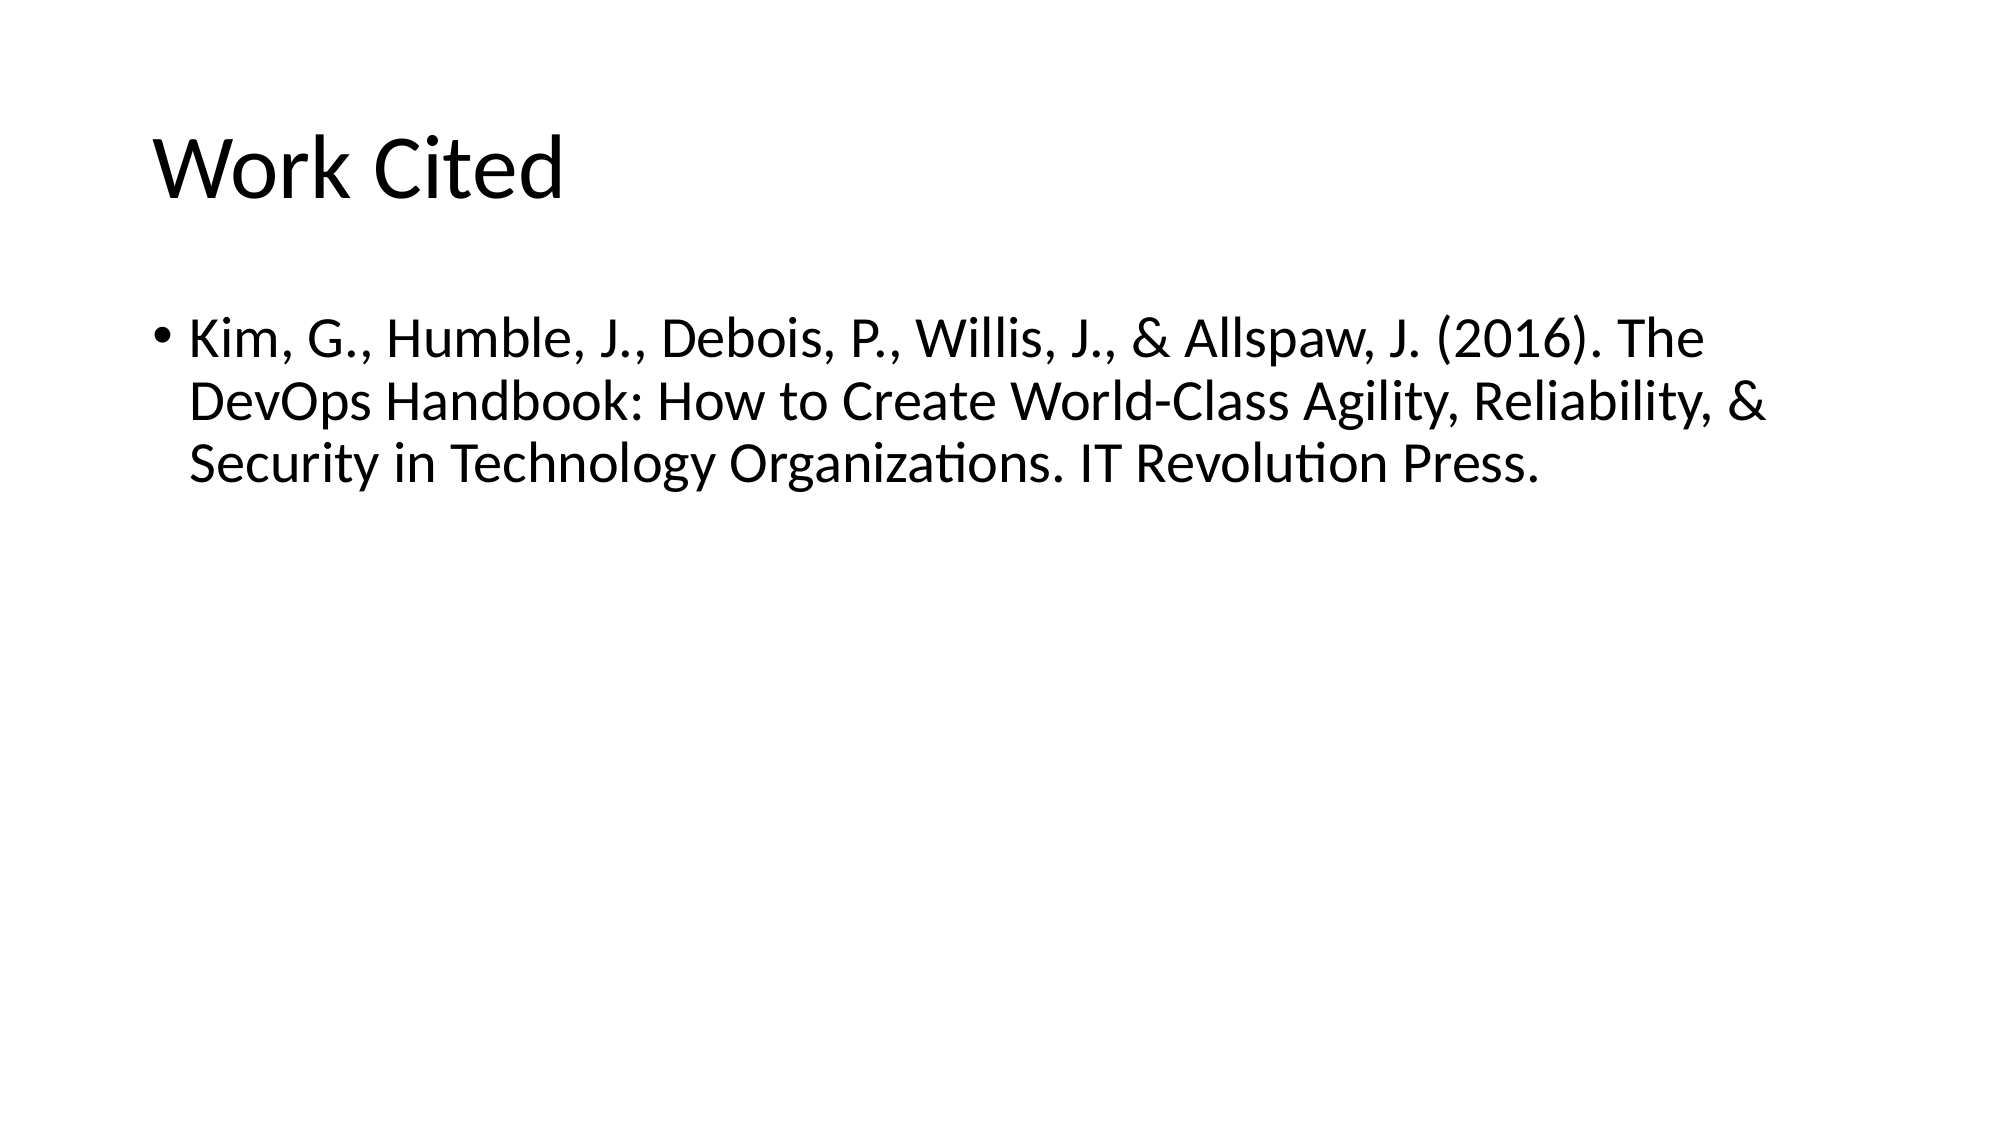

# Work Cited
Kim, G., Humble, J., Debois, P., Willis, J., & Allspaw, J. (2016). The DevOps Handbook: How to Create World-Class Agility, Reliability, & Security in Technology Organizations. IT Revolution Press.